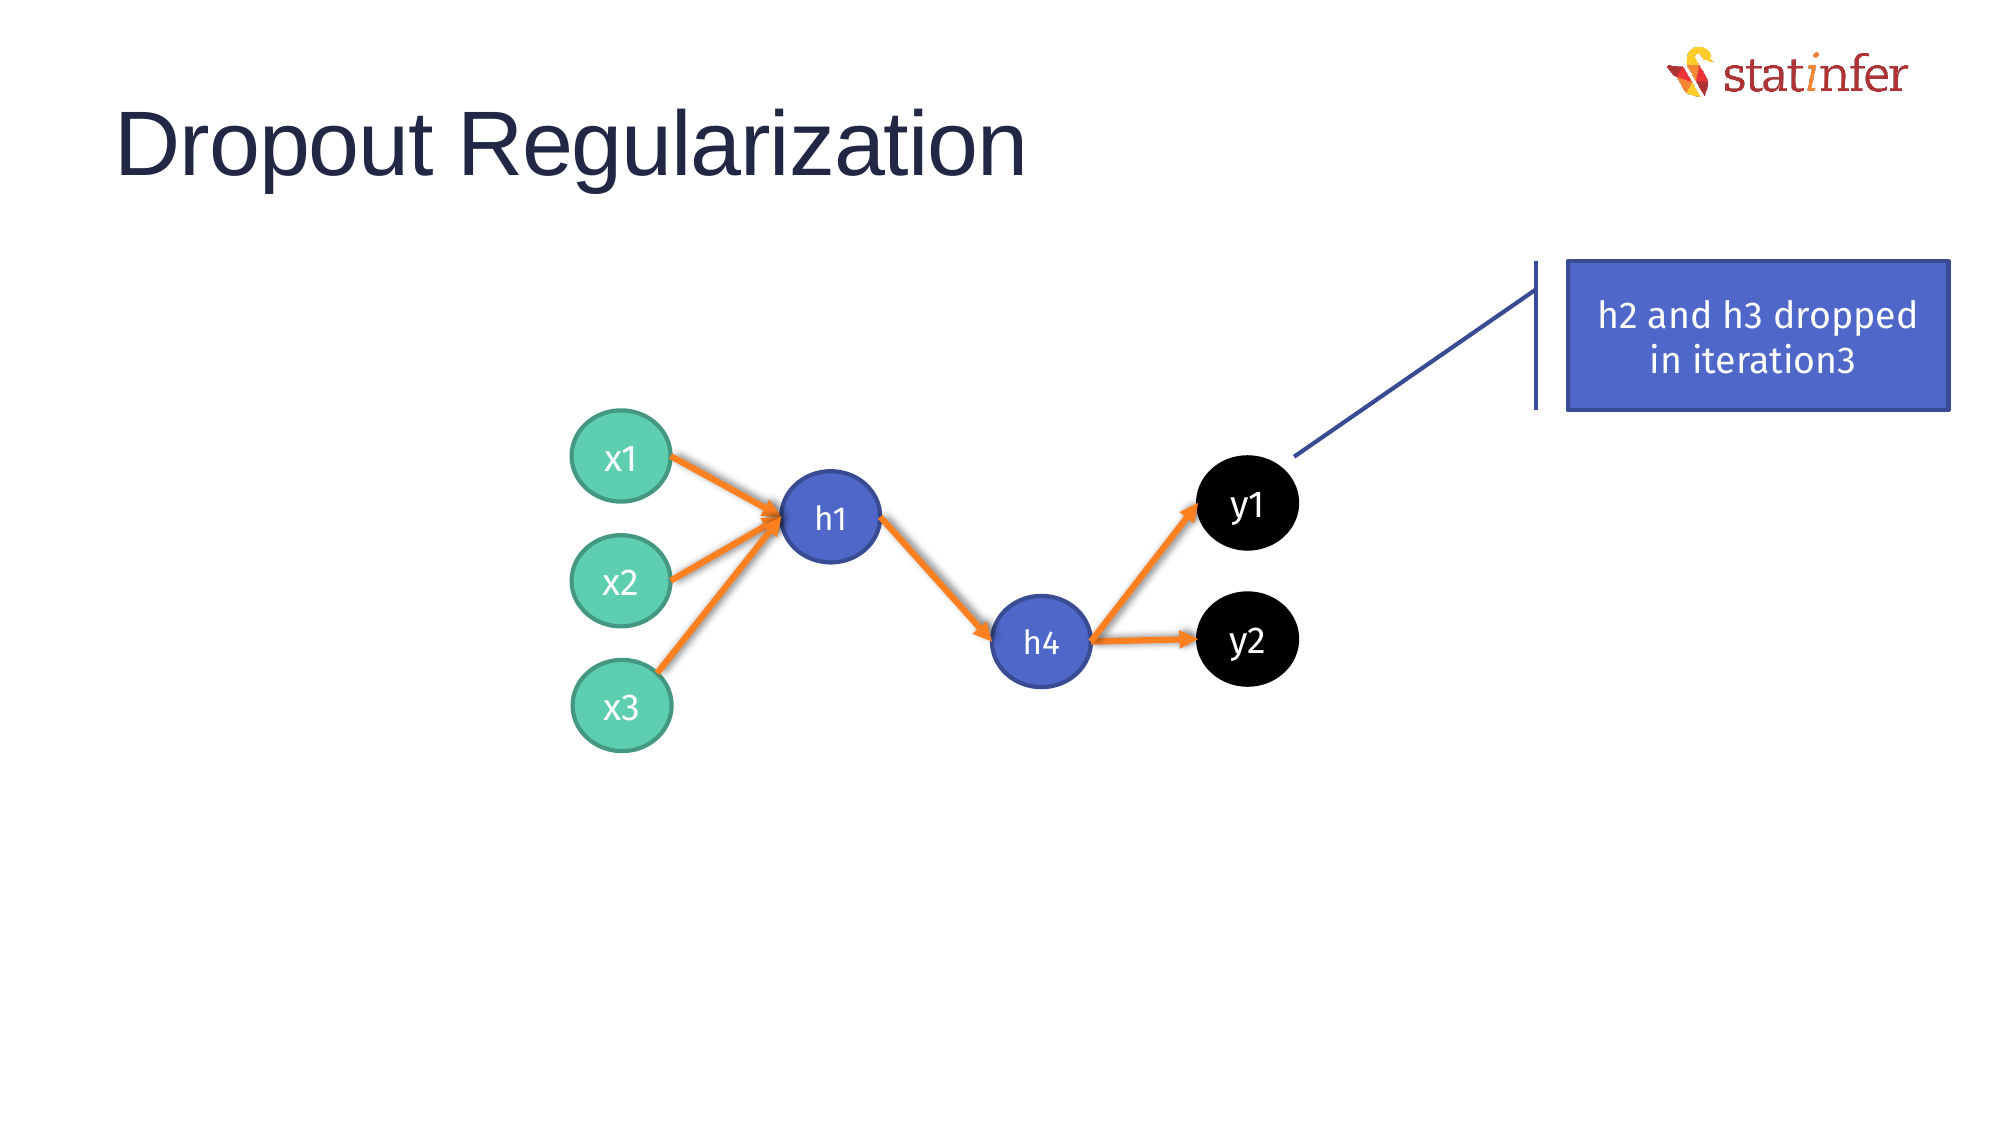

# Dropout Regularization
h2 and h3 dropped in iteration3
x1
y1
h1
x2
y2
h4
x3
24